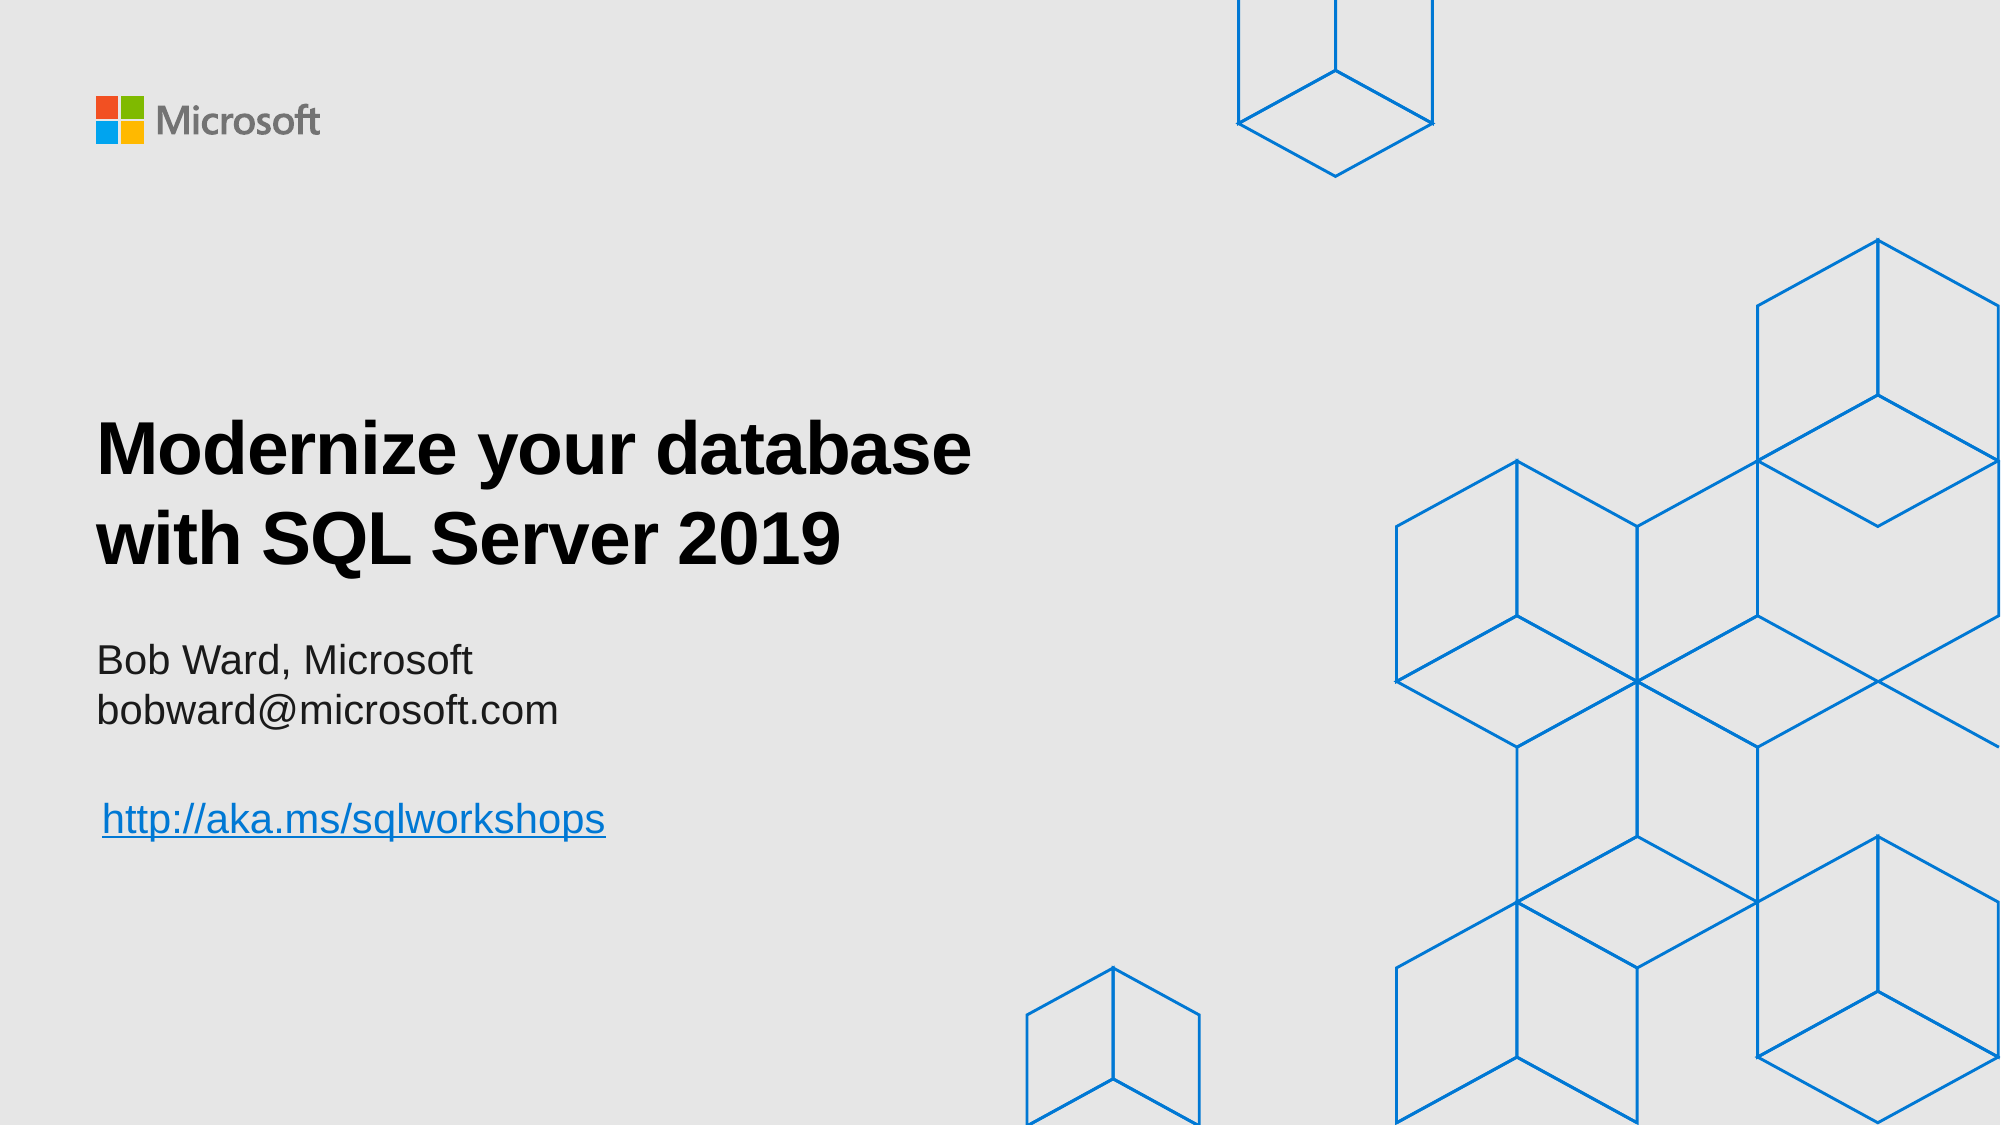

# Modernize your database with SQL Server 2019
Bob Ward, Microsoft
bobward@microsoft.com
http://aka.ms/sqlworkshops